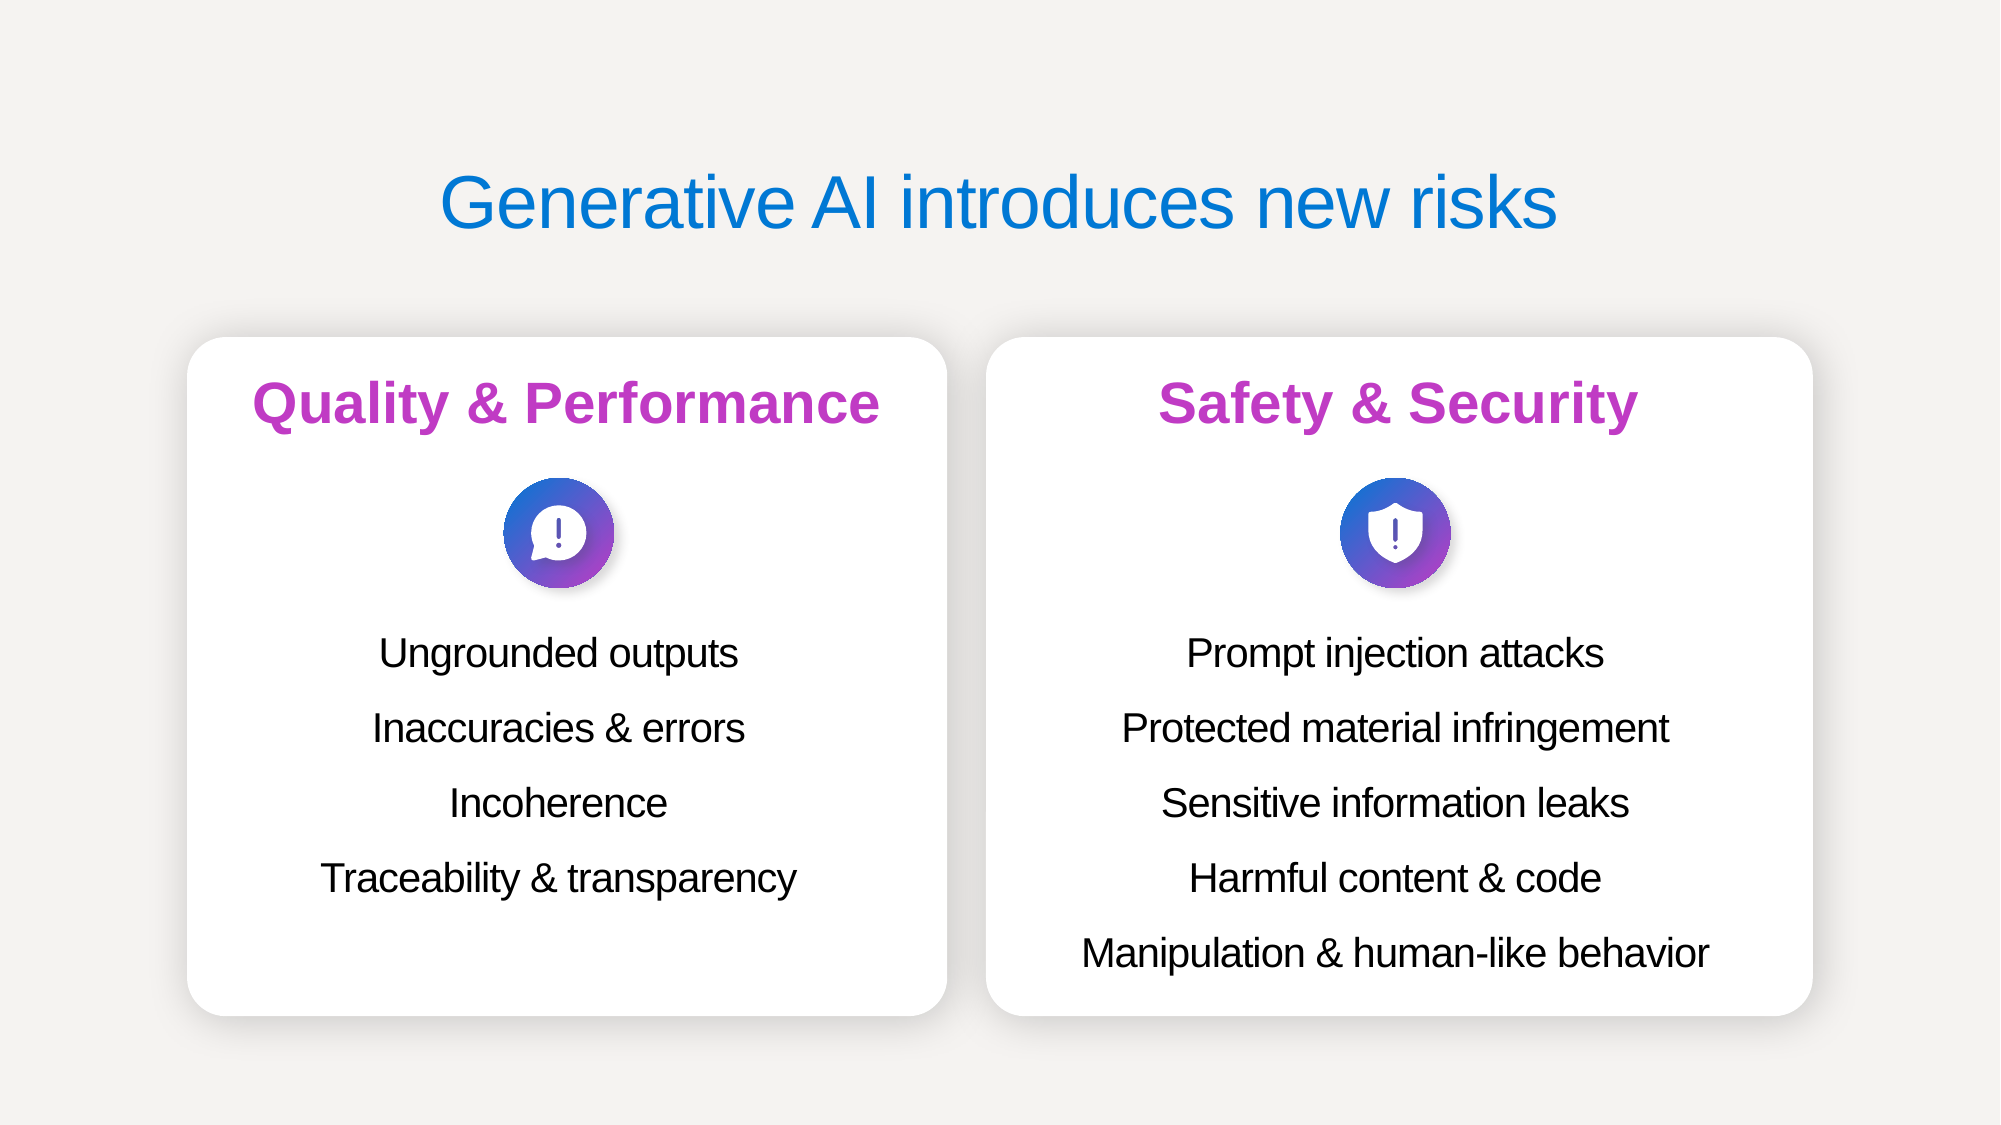

# Generative AI introduces new risks
Quality & Performance

Ungrounded outputs
Inaccuracies & errors
Incoherence
Traceability & transparency

Safety & Security
Prompt injection attacks
Protected material infringement
Sensitive information leaks
Harmful content & code
Manipulation & human-like behavior